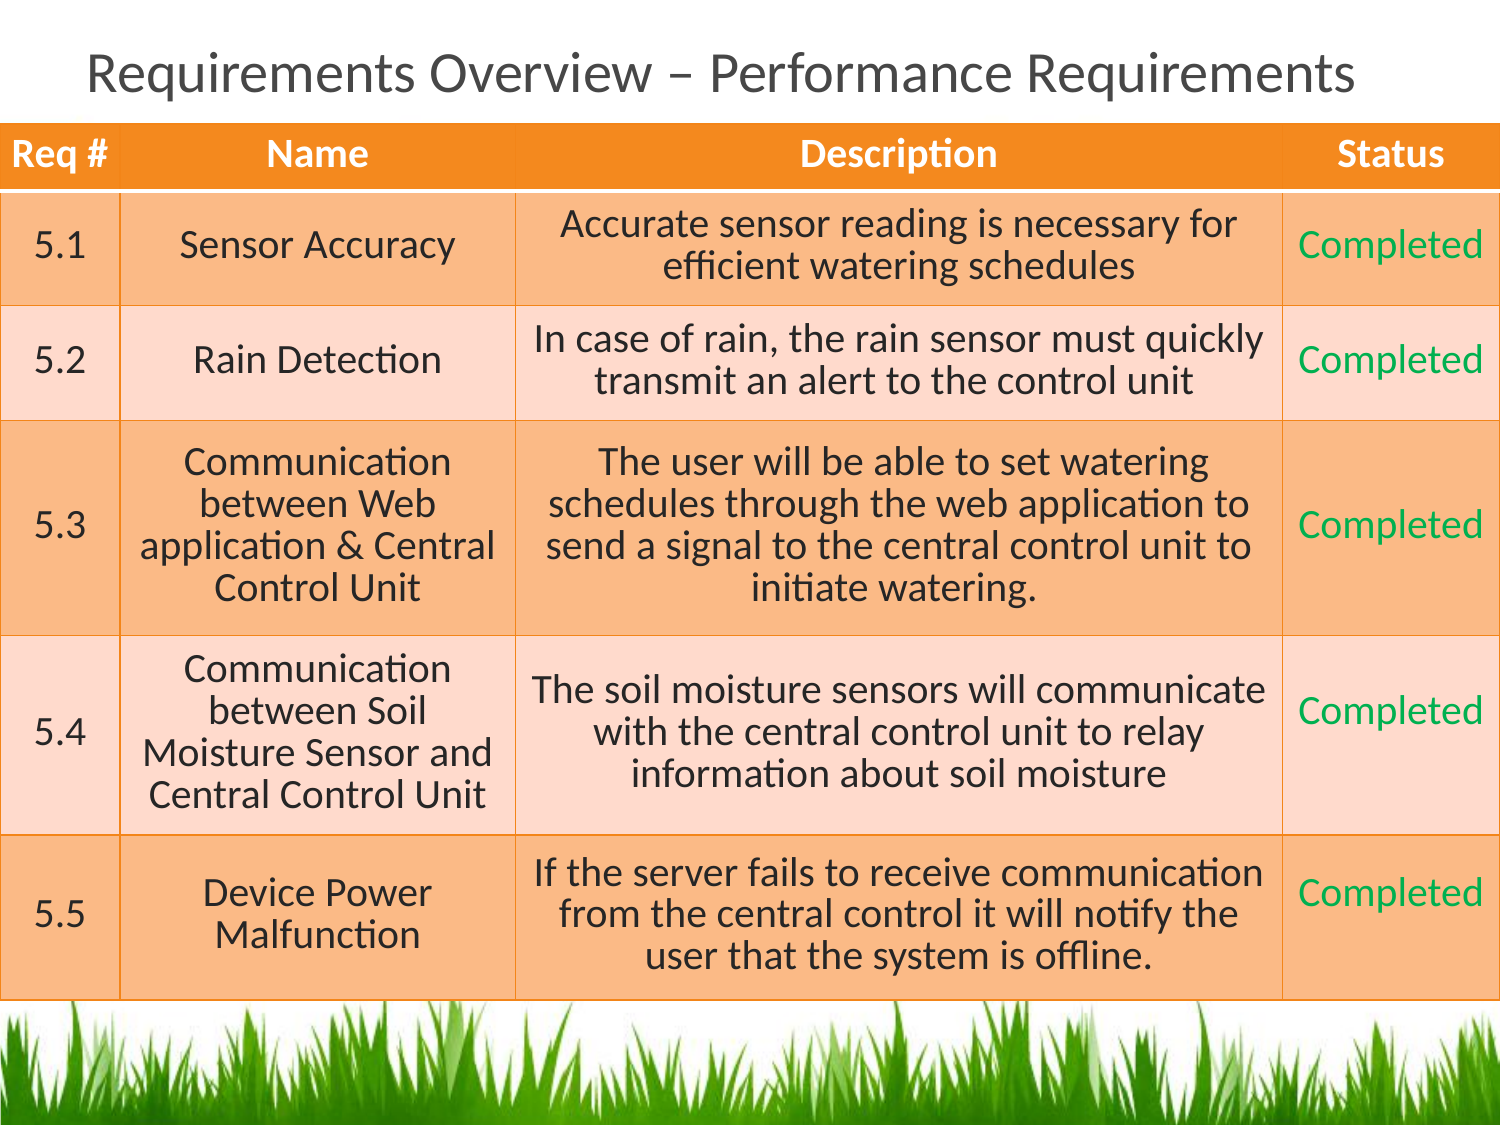

# Requirements Overview – Performance Requirements
| Req # | Name | Description | Status |
| --- | --- | --- | --- |
| 5.1 | Sensor Accuracy | Accurate sensor reading is necessary for efficient watering schedules | Completed |
| 5.2 | Rain Detection | In case of rain, the rain sensor must quickly transmit an alert to the control unit | Completed |
| 5.3 | Communication between Web application & Central Control Unit | The user will be able to set watering schedules through the web application to send a signal to the central control unit to initiate watering. | Completed |
| 5.4 | Communication between Soil Moisture Sensor and Central Control Unit | The soil moisture sensors will communicate with the central control unit to relay information about soil moisture | Completed |
| 5.5 | Device Power Malfunction | If the server fails to receive communication from the central control it will notify the user that the system is offline. | Completed |